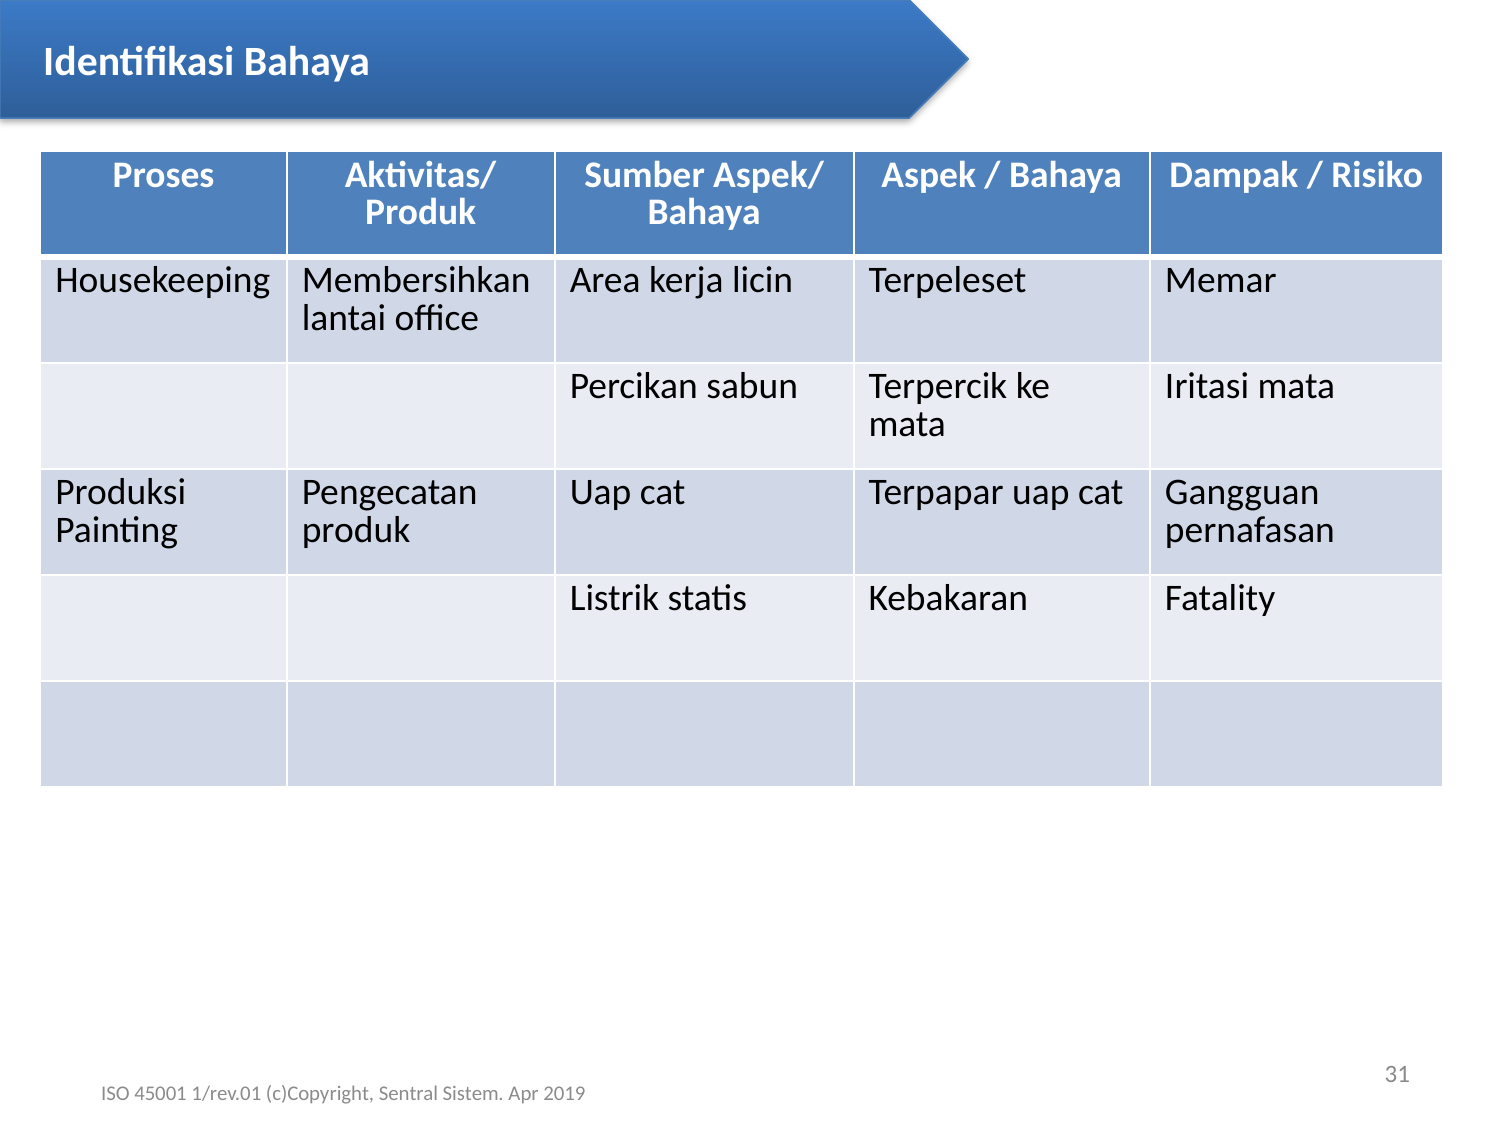

Identifikasi Bahaya
| Proses | Aktivitas/ Produk | Sumber Aspek/ Bahaya | Aspek / Bahaya | Dampak / Risiko |
| --- | --- | --- | --- | --- |
| Housekeeping | Membersihkan lantai office | Area kerja licin | Terpeleset | Memar |
|  |  | Percikan sabun | Terpercik ke mata | Iritasi mata |
| Produksi Painting | Pengecatan produk | Uap cat | Terpapar uap cat | Gangguan pernafasan |
|  |  | Listrik statis | Kebakaran | Fatality |
|  |  |  |  |  |
31
ISO 45001 1/rev.01 (c)Copyright, Sentral Sistem. Apr 2019